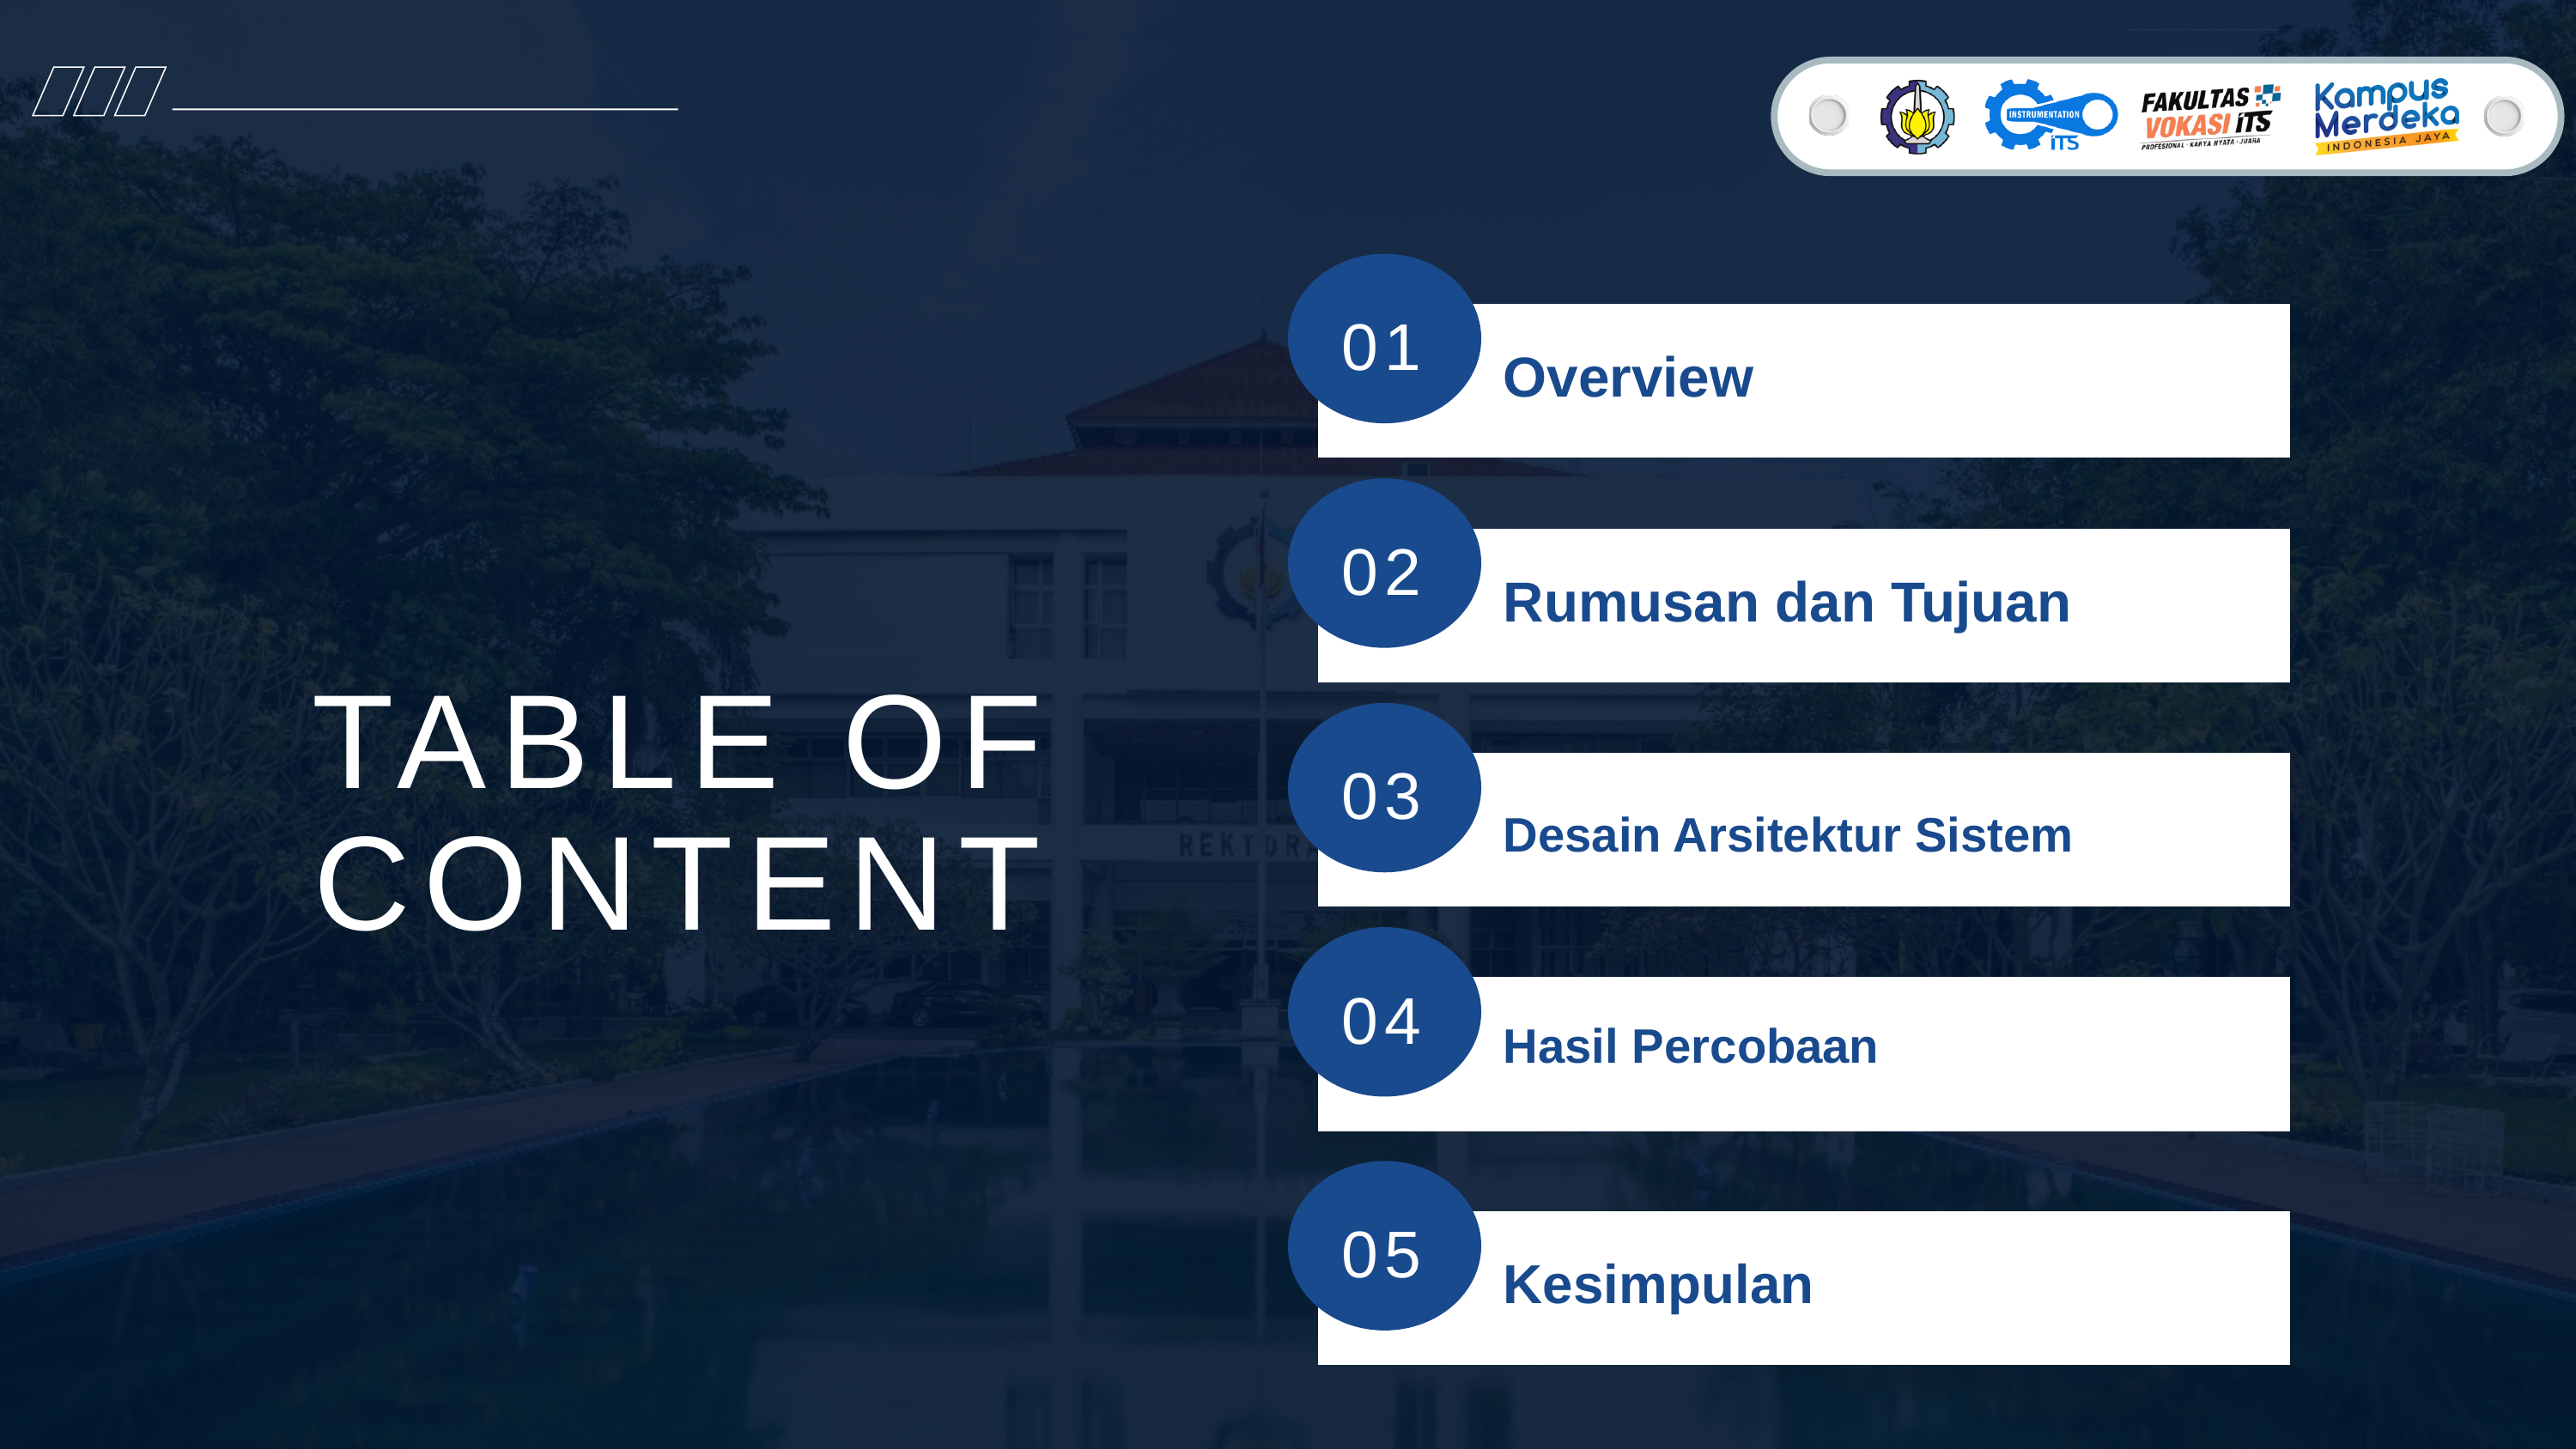

01
Overview

02
Rumusan dan Tujuan

03
Desain Arsitektur Sistem

04
Hasil Percobaan

05
Kesimpulan
TABLE OF
CONTENT